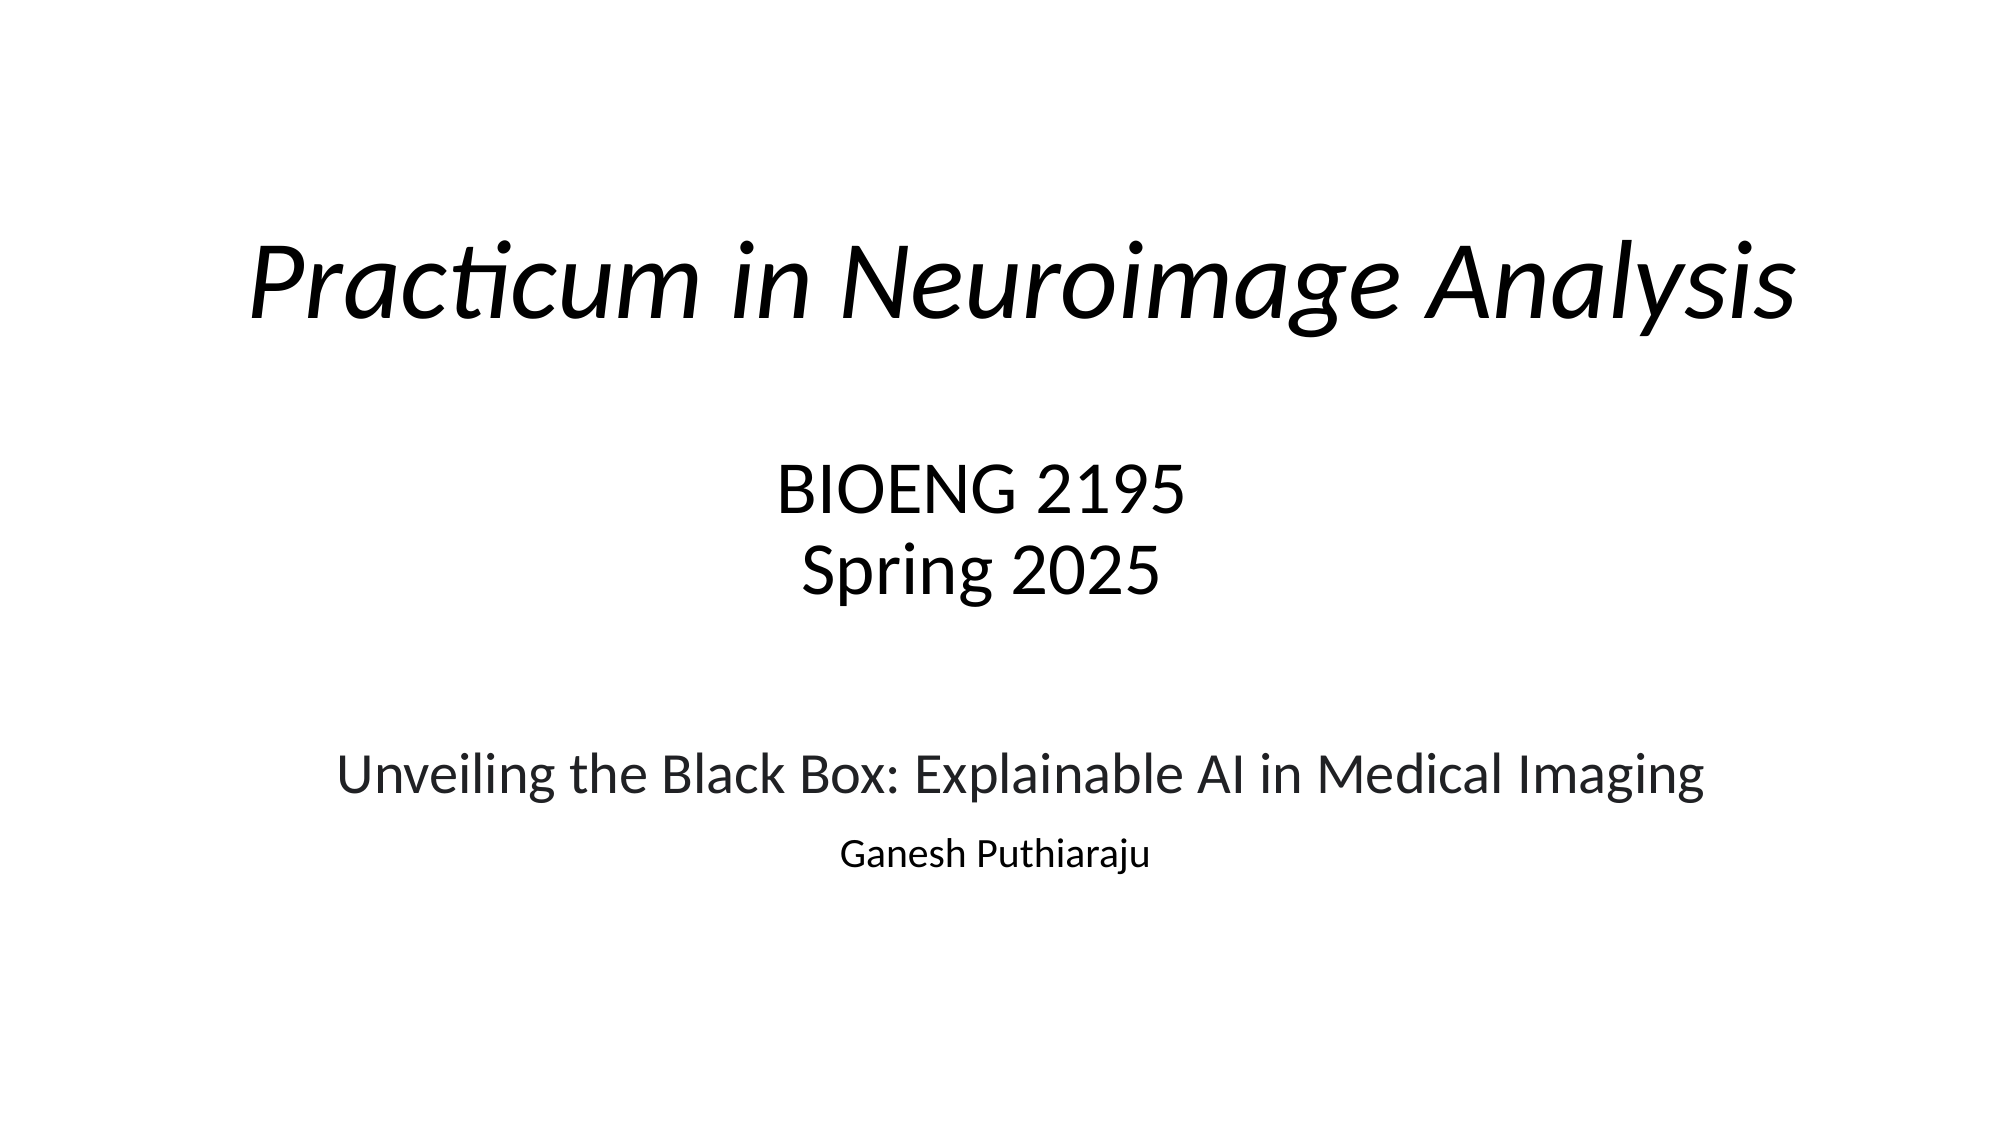

Practicum in Neuroimage Analysis
#
BIOENG 2195
Spring 2025
Unveiling the Black Box: Explainable AI in Medical Imaging
Ganesh Puthiaraju